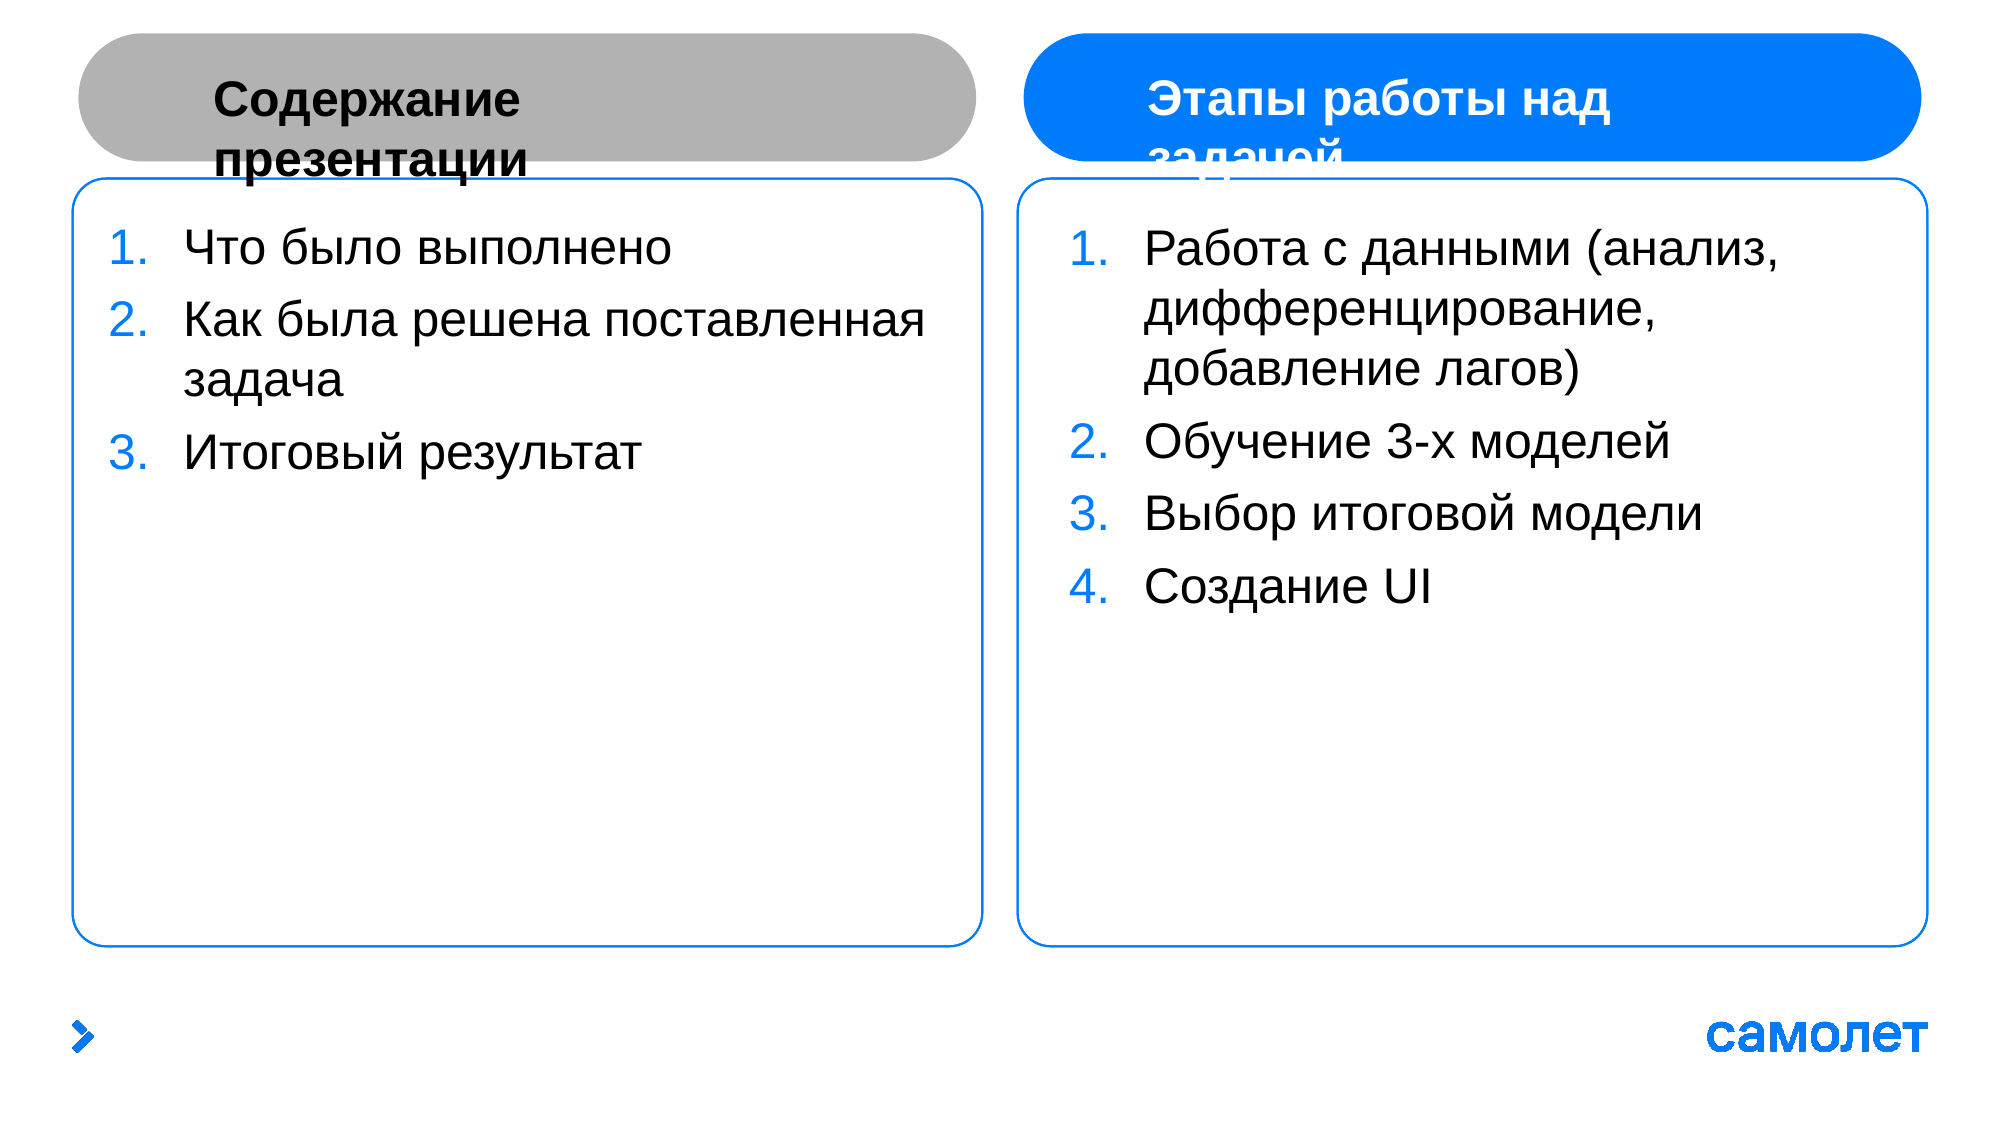

Этапы работы над задачей
Содержание презентации
Что было выполнено
Как была решена поставленная задача
Итоговый результат
Работа с данными (анализ, дифференцирование, добавление лагов)
Обучение 3-х моделей
Выбор итоговой модели
Создание UI